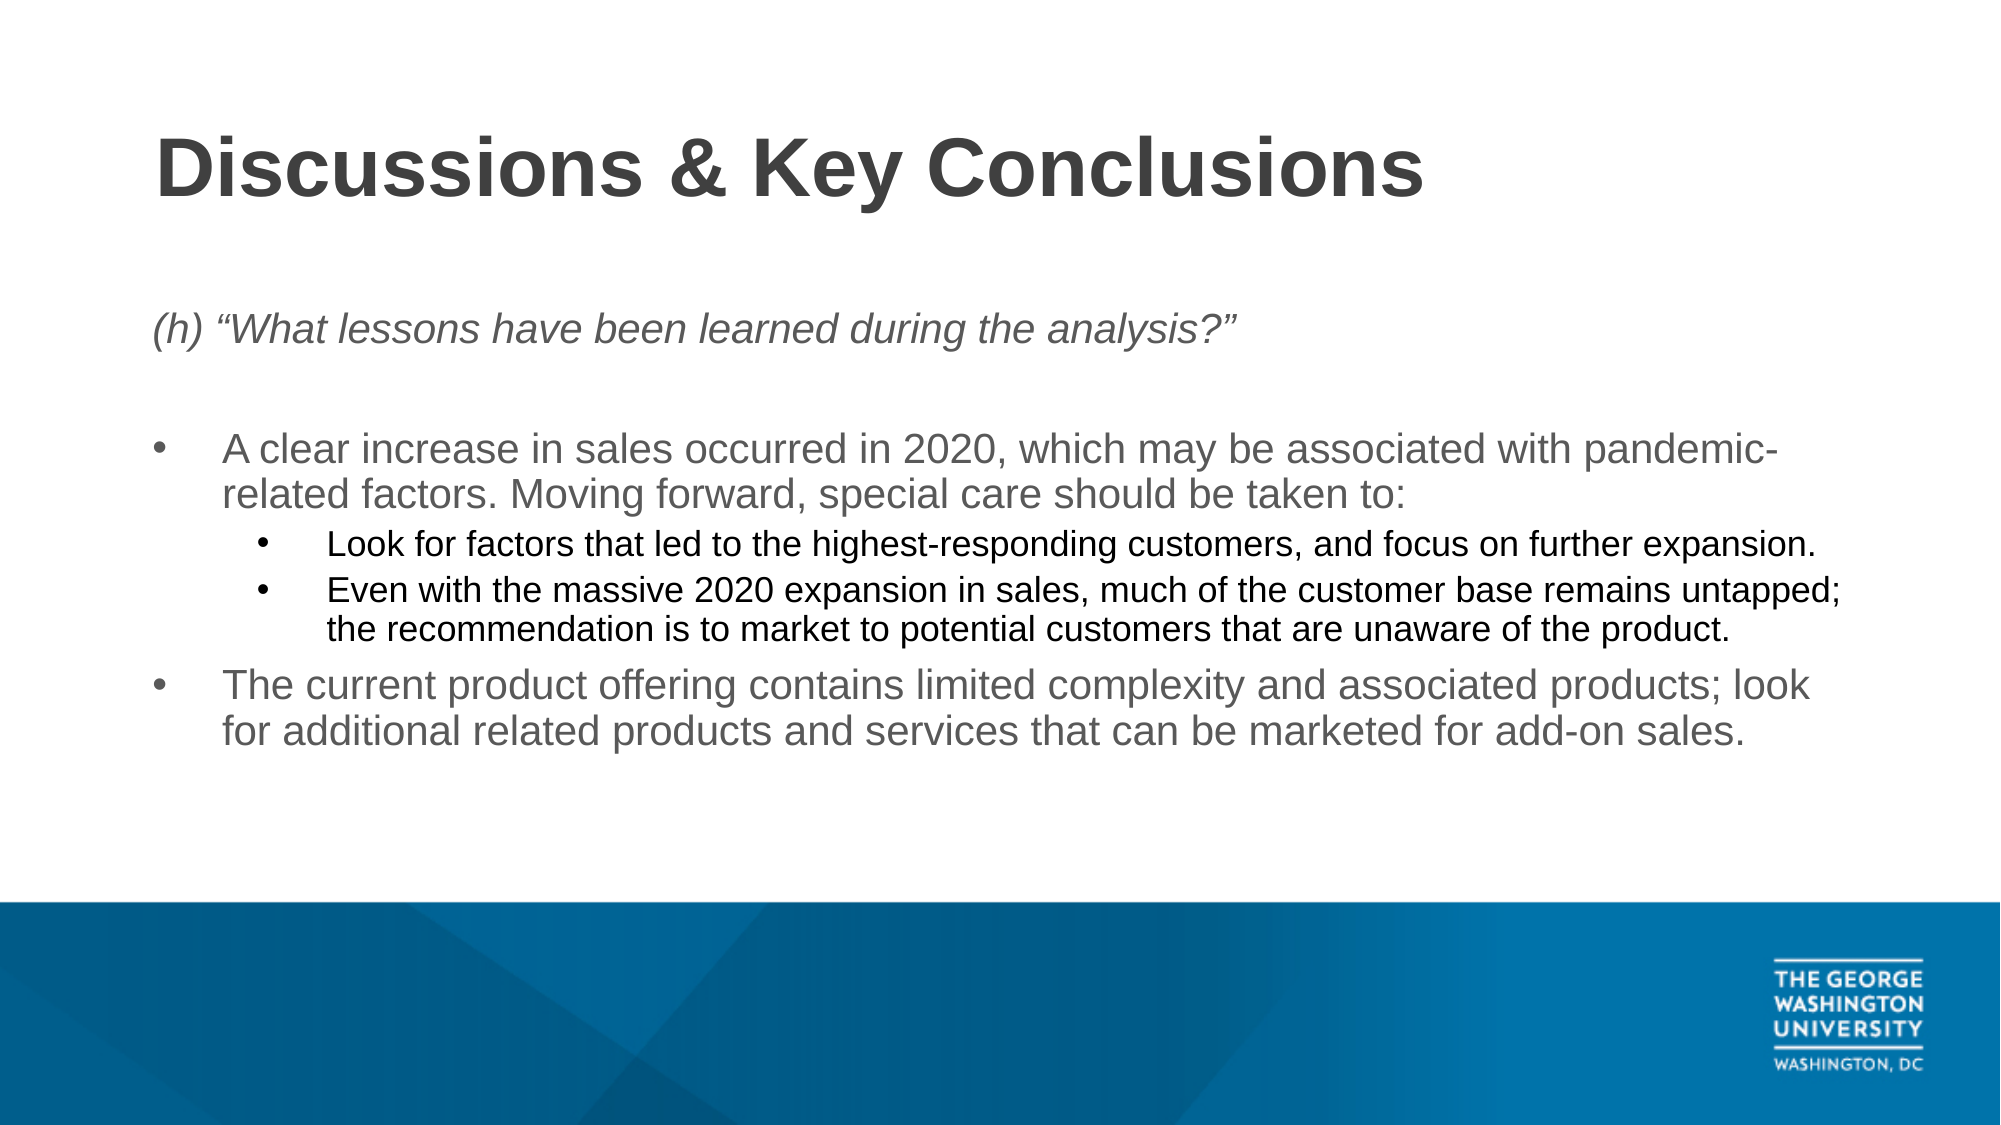

# Discussions & Key Conclusions
(h) “What lessons have been learned during the analysis?”

A clear increase in sales occurred in 2020, which may be associated with pandemic-related factors. Moving forward, special care should be taken to:
Look for factors that led to the highest-responding customers, and focus on further expansion.
Even with the massive 2020 expansion in sales, much of the customer base remains untapped; the recommendation is to market to potential customers that are unaware of the product.
The current product offering contains limited complexity and associated products; look for additional related products and services that can be marketed for add-on sales.